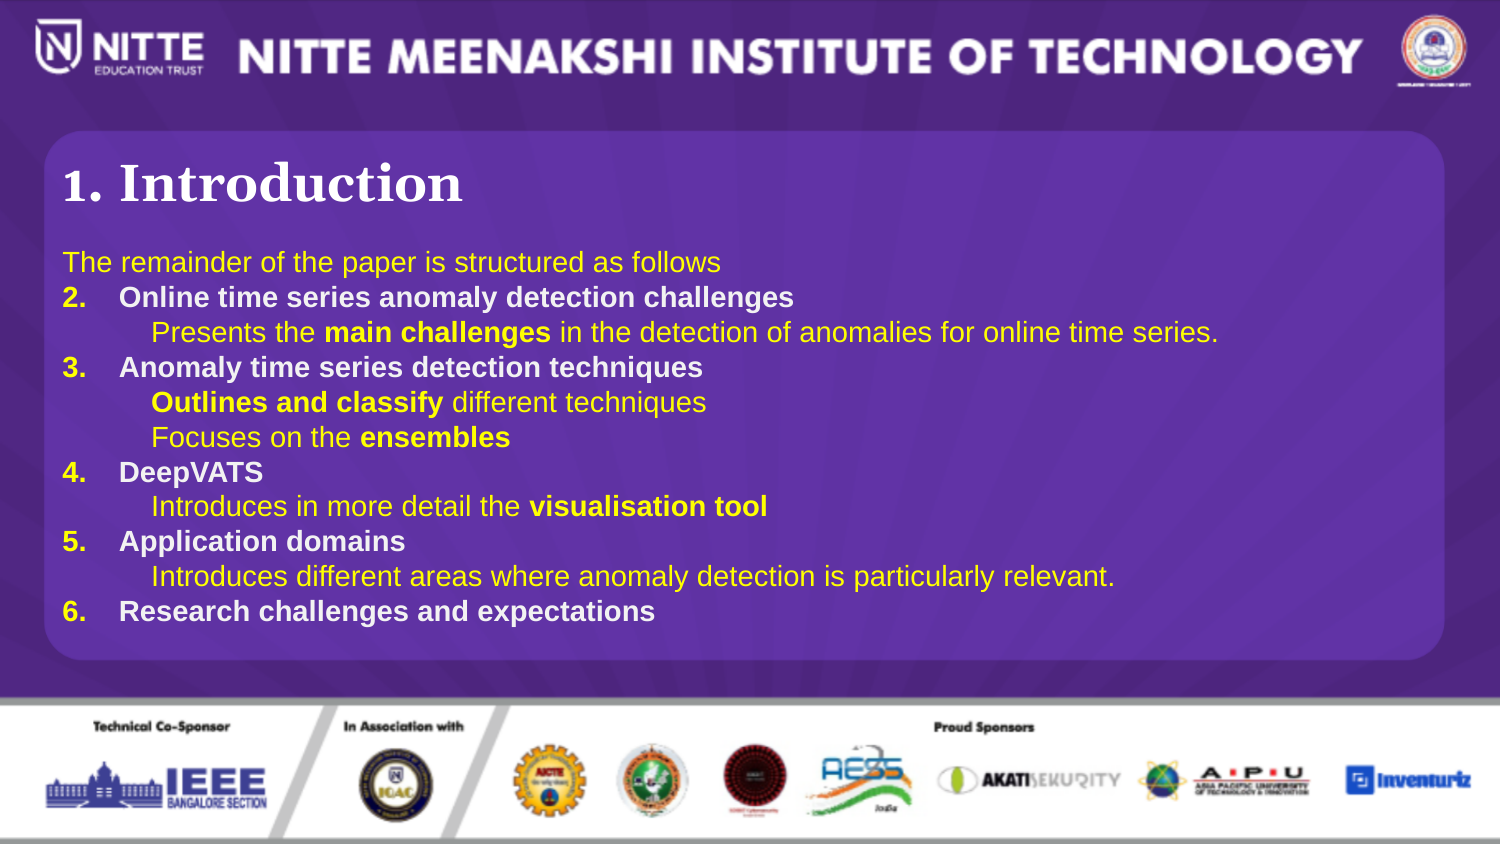

1. Introduction
The remainder of the paper is structured as follows
Online time series anomaly detection challenges
	Presents the main challenges in the detection of anomalies for online time series.
Anomaly time series detection techniques
	Outlines and classify different techniques
	Focuses on the ensembles
DeepVATS
	Introduces in more detail the visualisation tool
Application domains
	Introduces different areas where anomaly detection is particularly relevant.
Research challenges and expectations